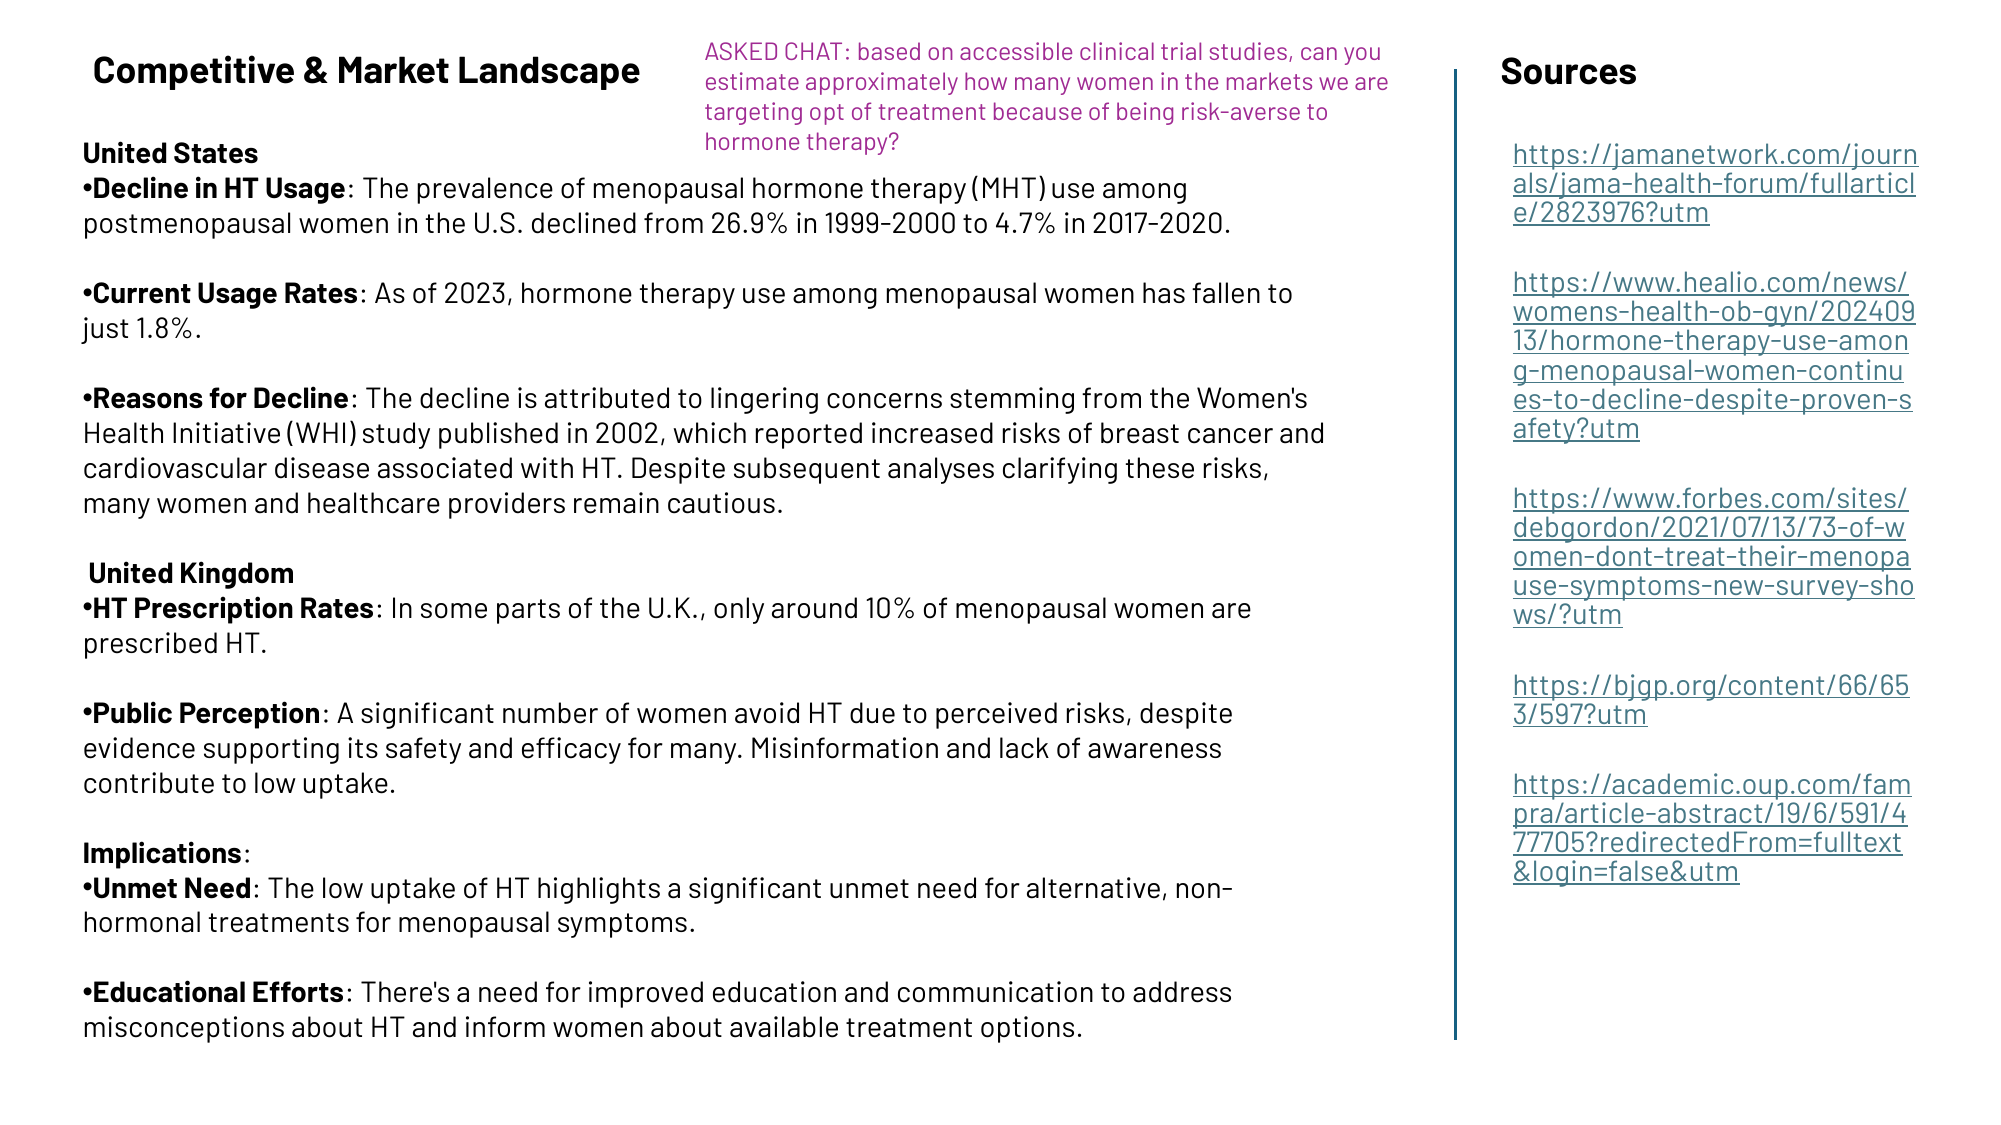

ASKED CHAT: based on accessible clinical trial studies, can you estimate approximately how many women in the markets we are targeting opt of treatment because of being risk-averse to hormone therapy?
Competitive & Market Landscape
Sources
United States
Decline in HT Usage: The prevalence of menopausal hormone therapy (MHT) use among postmenopausal women in the U.S. declined from 26.9% in 1999-2000 to 4.7% in 2017-2020.

Current Usage Rates: As of 2023, hormone therapy use among menopausal women has fallen to just 1.8%.

Reasons for Decline: The decline is attributed to lingering concerns stemming from the Women's Health Initiative (WHI) study published in 2002, which reported increased risks of breast cancer and cardiovascular disease associated with HT. Despite subsequent analyses clarifying these risks, many women and healthcare providers remain cautious.

 United Kingdom
HT Prescription Rates: In some parts of the U.K., only around 10% of menopausal women are prescribed HT.

Public Perception: A significant number of women avoid HT due to perceived risks, despite evidence supporting its safety and efficacy for many. Misinformation and lack of awareness contribute to low uptake.

Implications:
Unmet Need: The low uptake of HT highlights a significant unmet need for alternative, non-hormonal treatments for menopausal symptoms.

Educational Efforts: There's a need for improved education and communication to address misconceptions about HT and inform women about available treatment options.

https://jamanetwork.com/journals/jama-health-forum/fullarticle/2823976?utm

https://www.healio.com/news/womens-health-ob-gyn/20240913/hormone-therapy-use-among-menopausal-women-continues-to-decline-despite-proven-safety?utm

https://www.forbes.com/sites/debgordon/2021/07/13/73-of-women-dont-treat-their-menopause-symptoms-new-survey-shows/?utm

https://bjgp.org/content/66/653/597?utm

https://academic.oup.com/fampra/article-abstract/19/6/591/477705?redirectedFrom=fulltext&login=false&utm